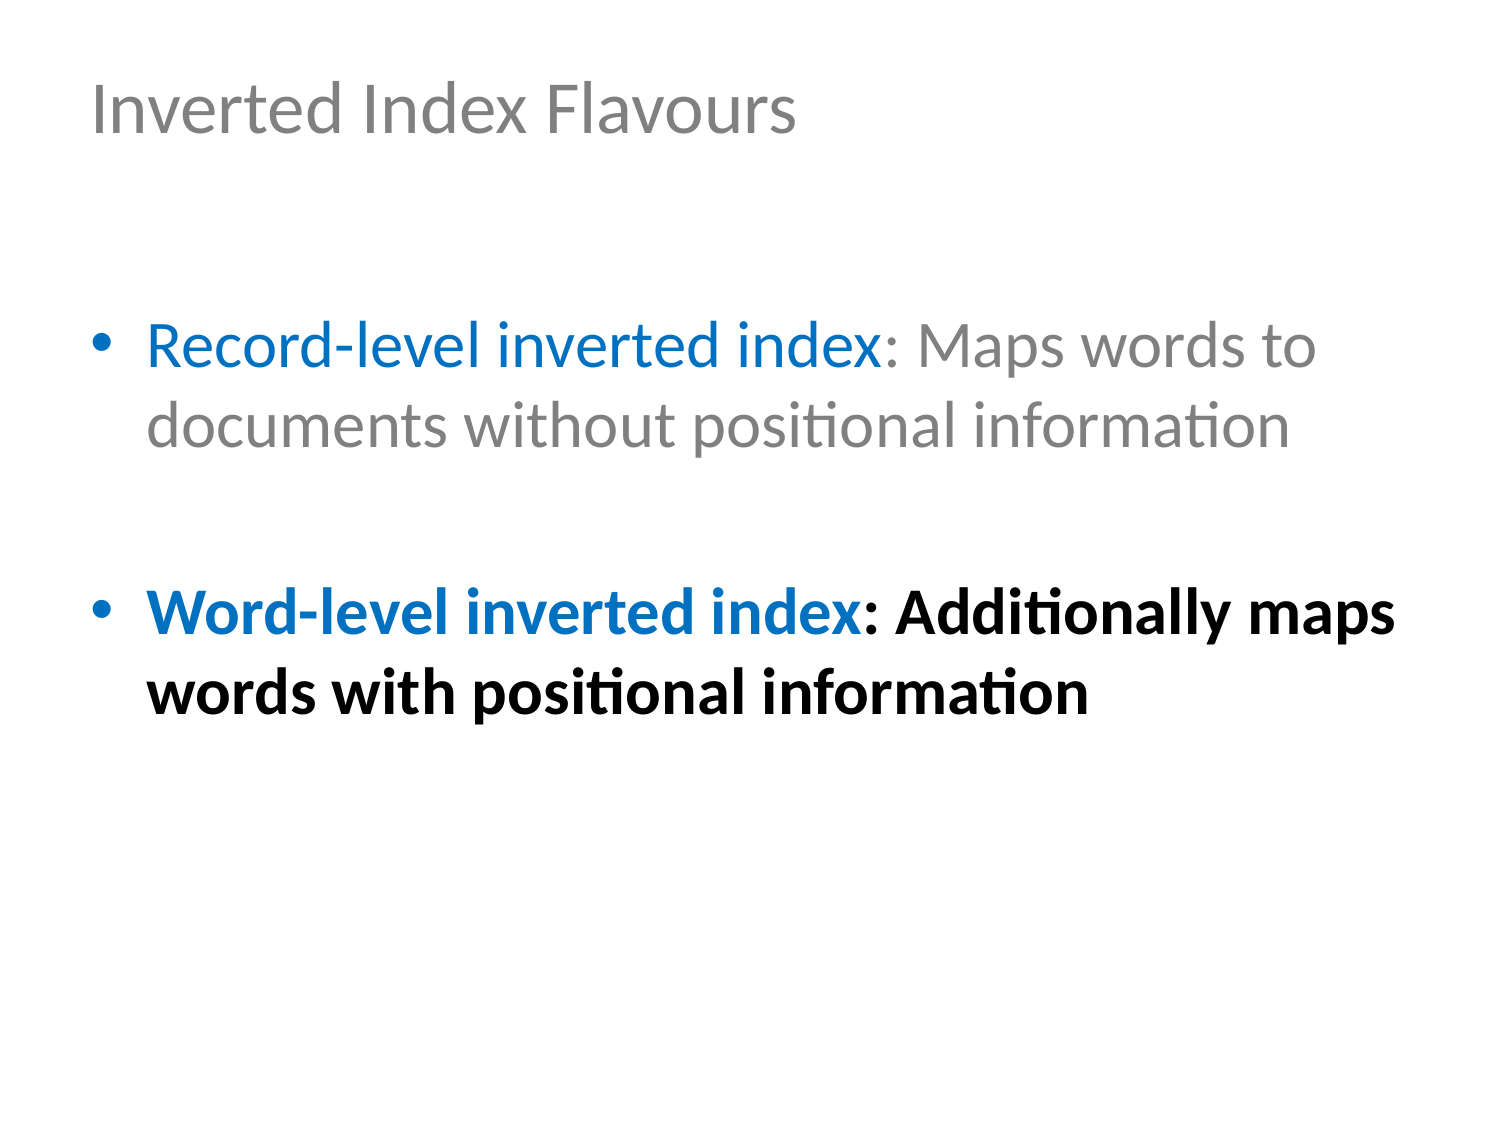

# Inverted Index Flavours

Record-level inverted index: Maps words to documents without positional information

Word-level inverted index: Additionally maps words with positional information